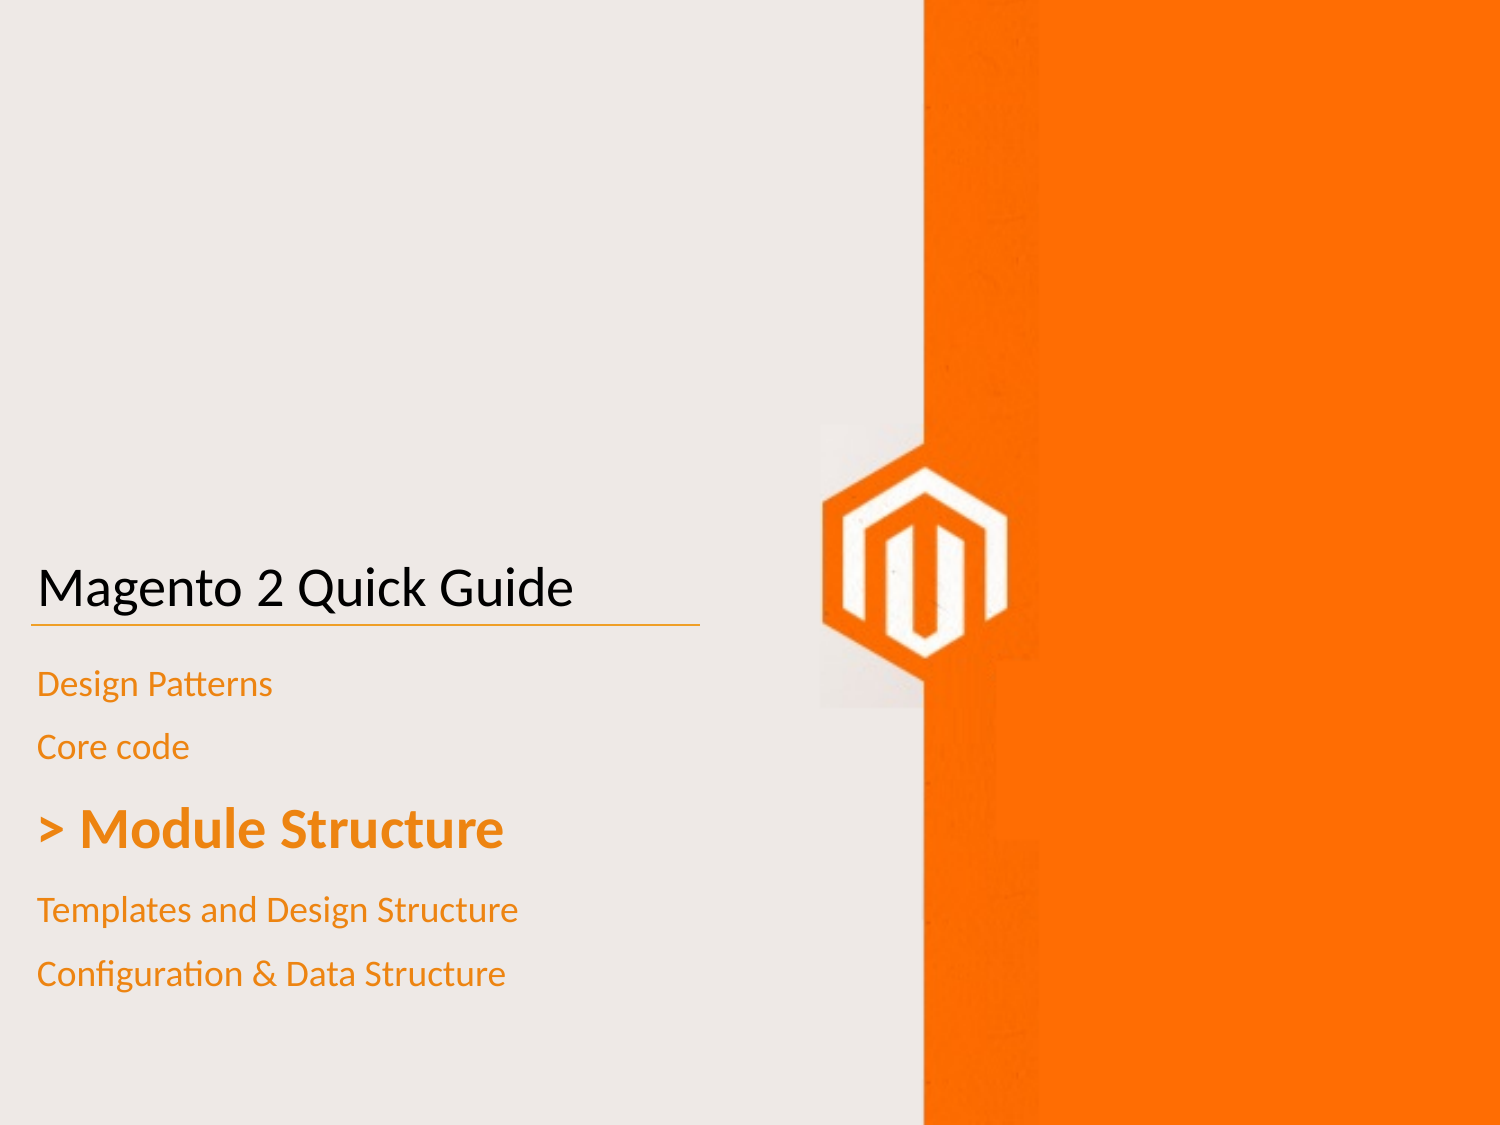

# Magento 2 Quick Guide
Design Patterns
Core code
> Module Structure
Templates and Design Structure
Configuration & Data Structure